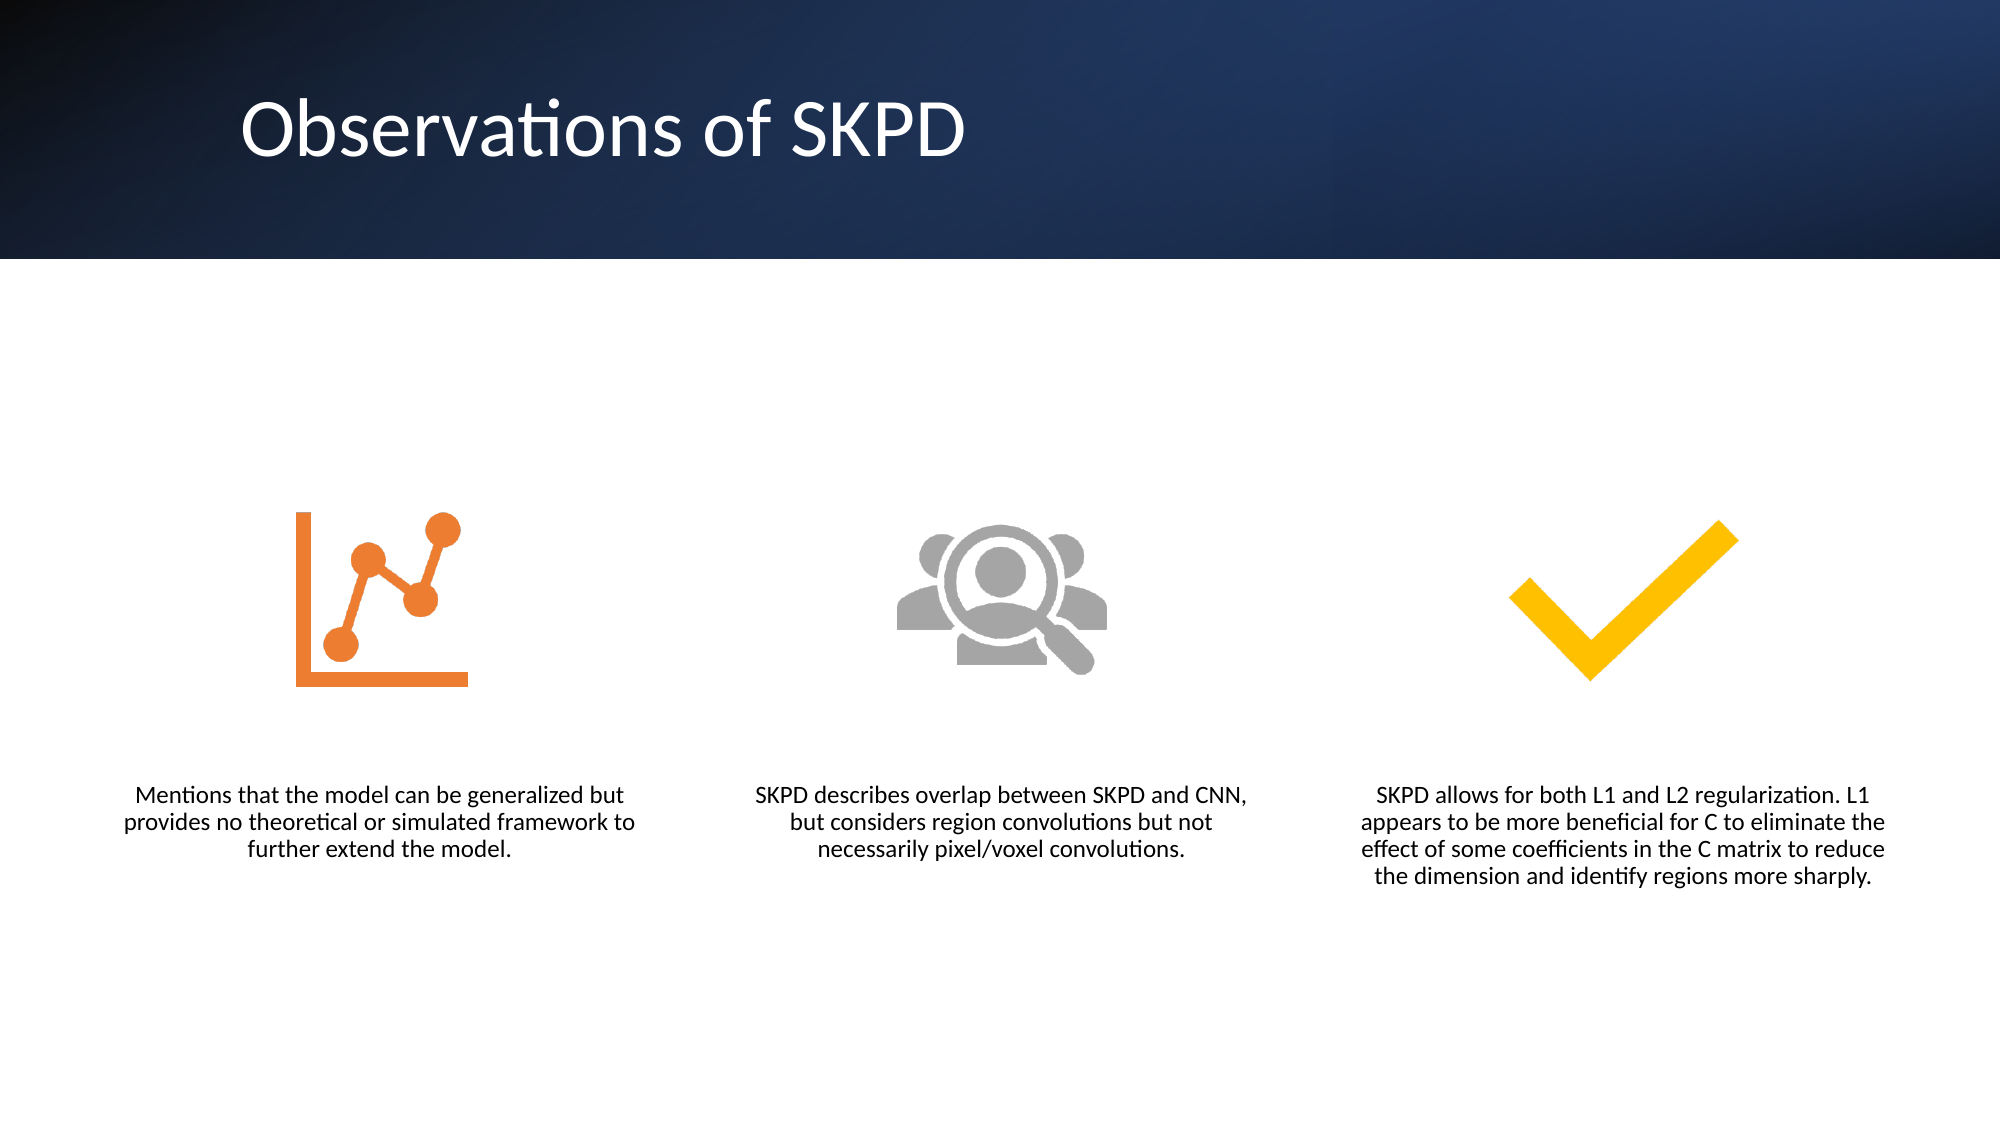

# Observations of SKPD
Mentions that the model can be generalized but provides no theoretical or simulated framework to further extend the model.
SKPD describes overlap between SKPD and CNN, but considers region convolutions but not necessarily pixel/voxel convolutions.
SKPD allows for both L1 and L2 regularization. L1 appears to be more beneficial for C to eliminate the effect of some coefficients in the C matrix to reduce the dimension and identify regions more sharply.